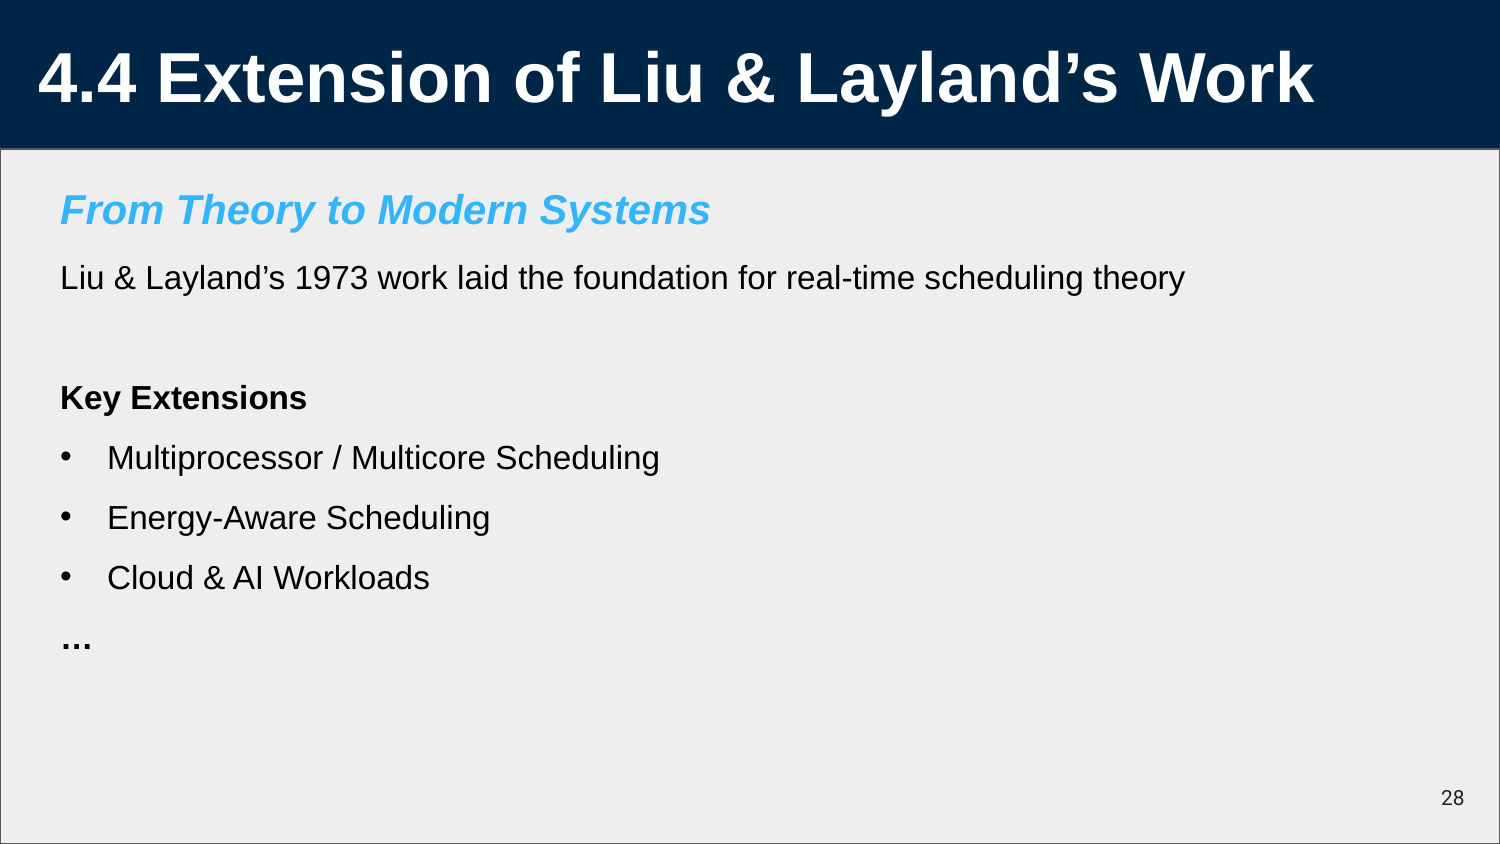

4.4 Extension of Liu & Layland’s Work
From Theory to Modern Systems
Liu & Layland’s 1973 work laid the foundation for real-time scheduling theory

Key Extensions
Multiprocessor / Multicore Scheduling
Energy-Aware Scheduling
Cloud & AI Workloads
…